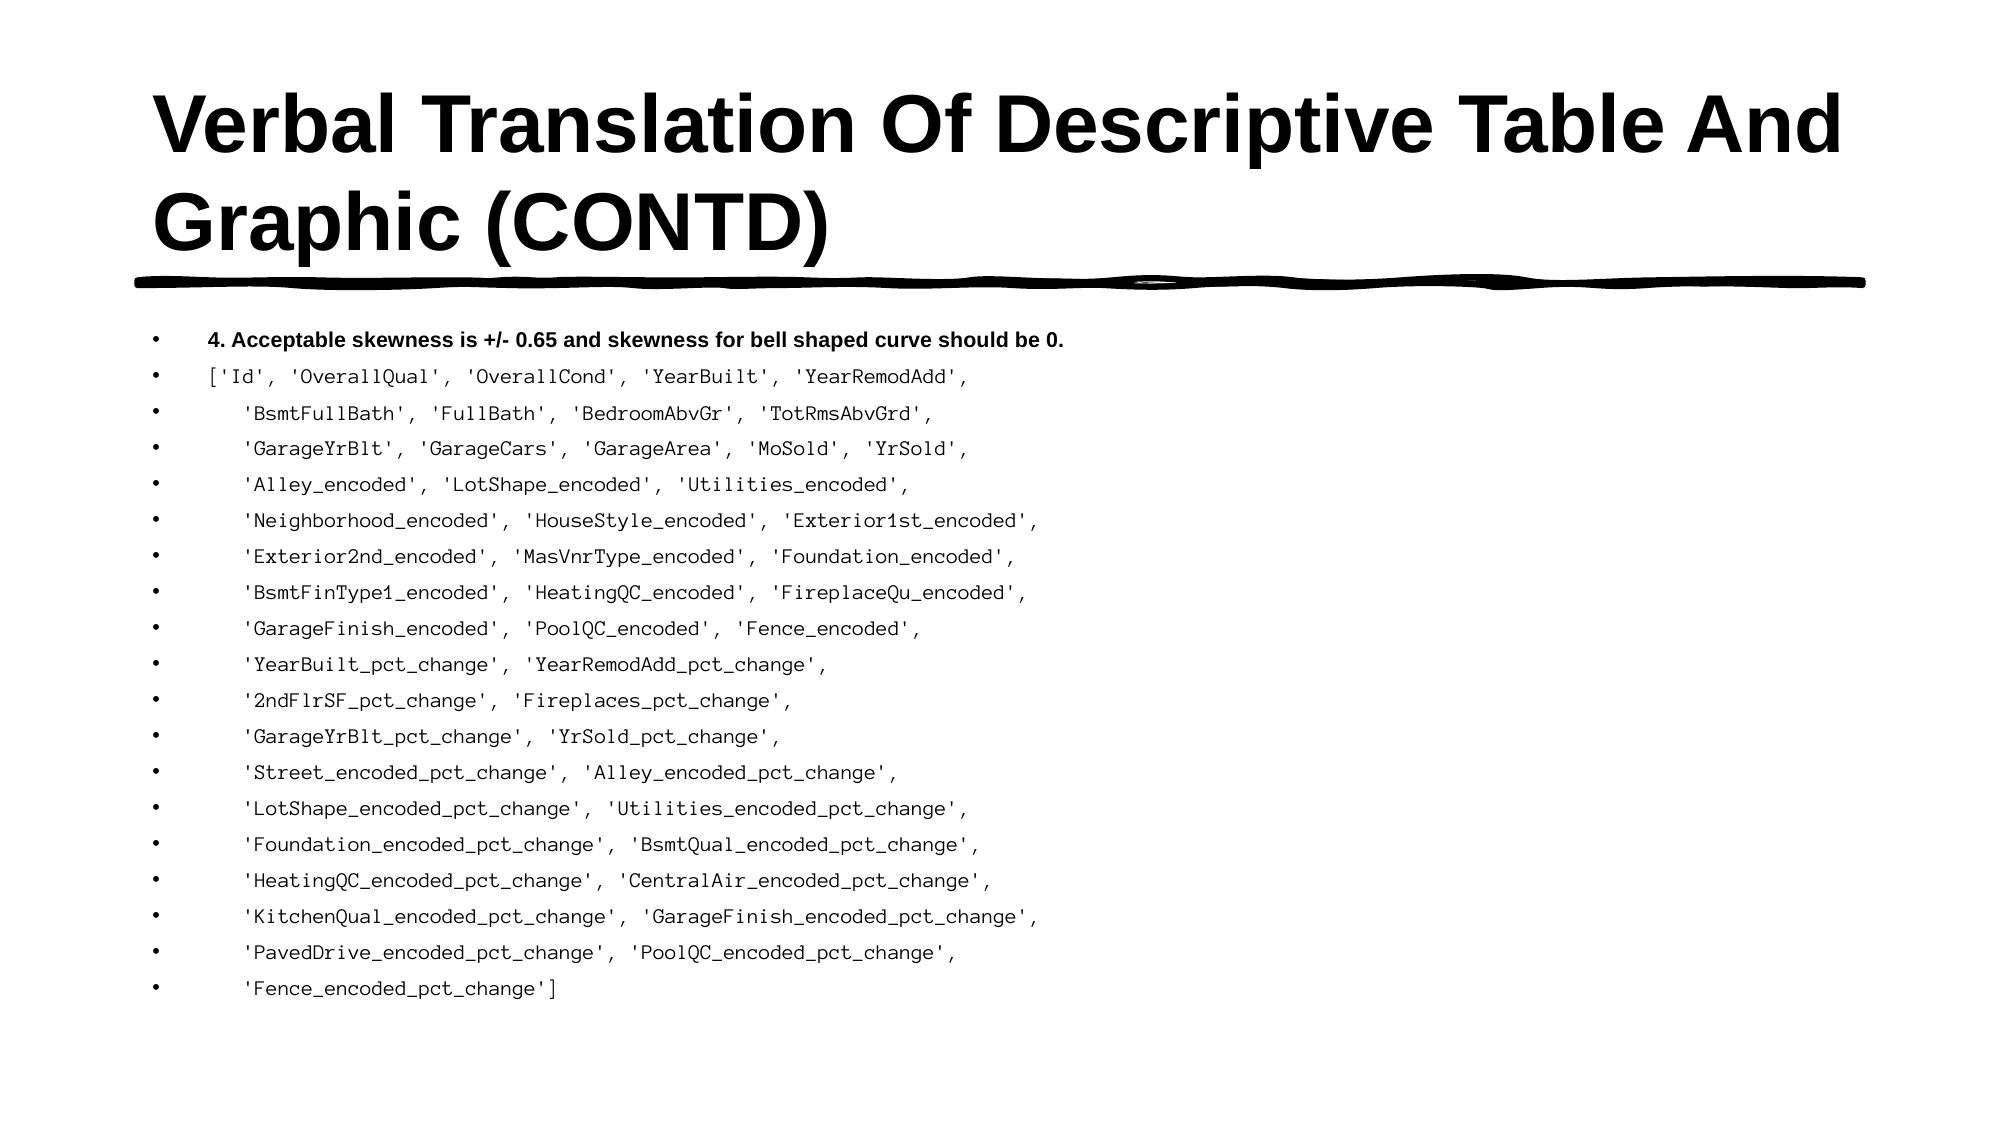

# Verbal Translation Of Descriptive Table And Graphic (CONTD)
4. Acceptable skewness is +/- 0.65 and skewness for bell shaped curve should be 0.
['Id', 'OverallQual', 'OverallCond', 'YearBuilt', 'YearRemodAdd',
   'BsmtFullBath', 'FullBath', 'BedroomAbvGr', 'TotRmsAbvGrd',
   'GarageYrBlt', 'GarageCars', 'GarageArea', 'MoSold', 'YrSold',
   'Alley_encoded', 'LotShape_encoded', 'Utilities_encoded',
   'Neighborhood_encoded', 'HouseStyle_encoded', 'Exterior1st_encoded',
   'Exterior2nd_encoded', 'MasVnrType_encoded', 'Foundation_encoded',
   'BsmtFinType1_encoded', 'HeatingQC_encoded', 'FireplaceQu_encoded',
   'GarageFinish_encoded', 'PoolQC_encoded', 'Fence_encoded',
   'YearBuilt_pct_change', 'YearRemodAdd_pct_change',
   '2ndFlrSF_pct_change', 'Fireplaces_pct_change',
   'GarageYrBlt_pct_change', 'YrSold_pct_change',
   'Street_encoded_pct_change', 'Alley_encoded_pct_change',
   'LotShape_encoded_pct_change', 'Utilities_encoded_pct_change',
   'Foundation_encoded_pct_change', 'BsmtQual_encoded_pct_change',
   'HeatingQC_encoded_pct_change', 'CentralAir_encoded_pct_change',
   'KitchenQual_encoded_pct_change', 'GarageFinish_encoded_pct_change',
   'PavedDrive_encoded_pct_change', 'PoolQC_encoded_pct_change',
   'Fence_encoded_pct_change']